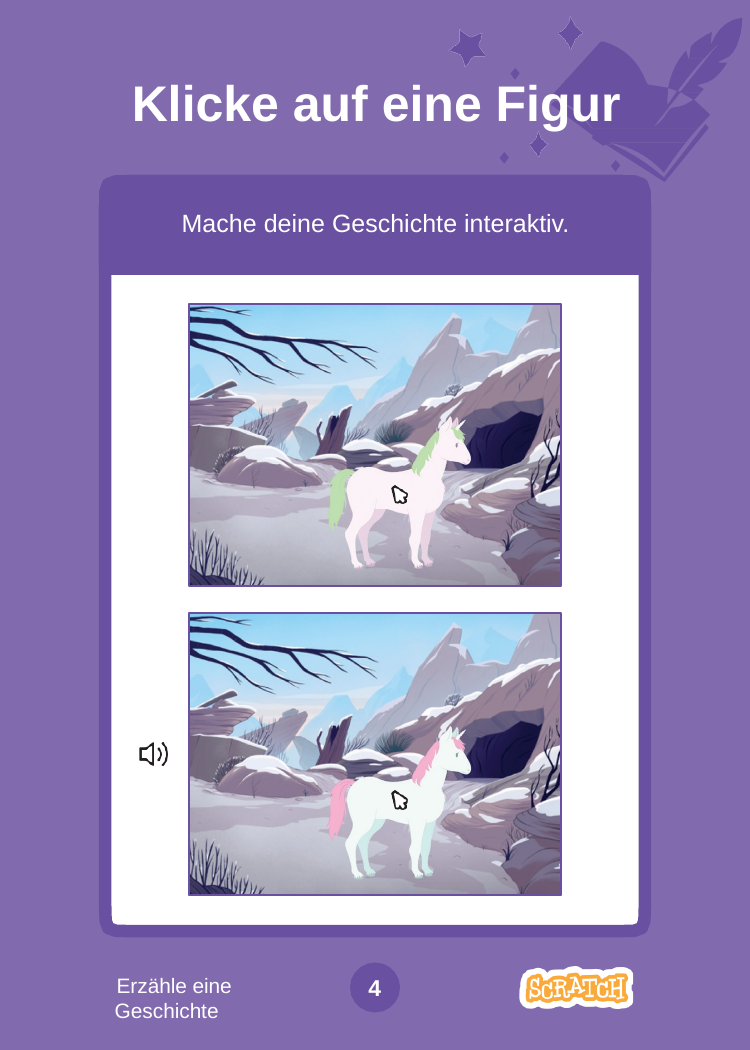

# Klicke auf eine Figur

Mache deine Geschichte interaktiv.

Erzähle eine Geschichte
4